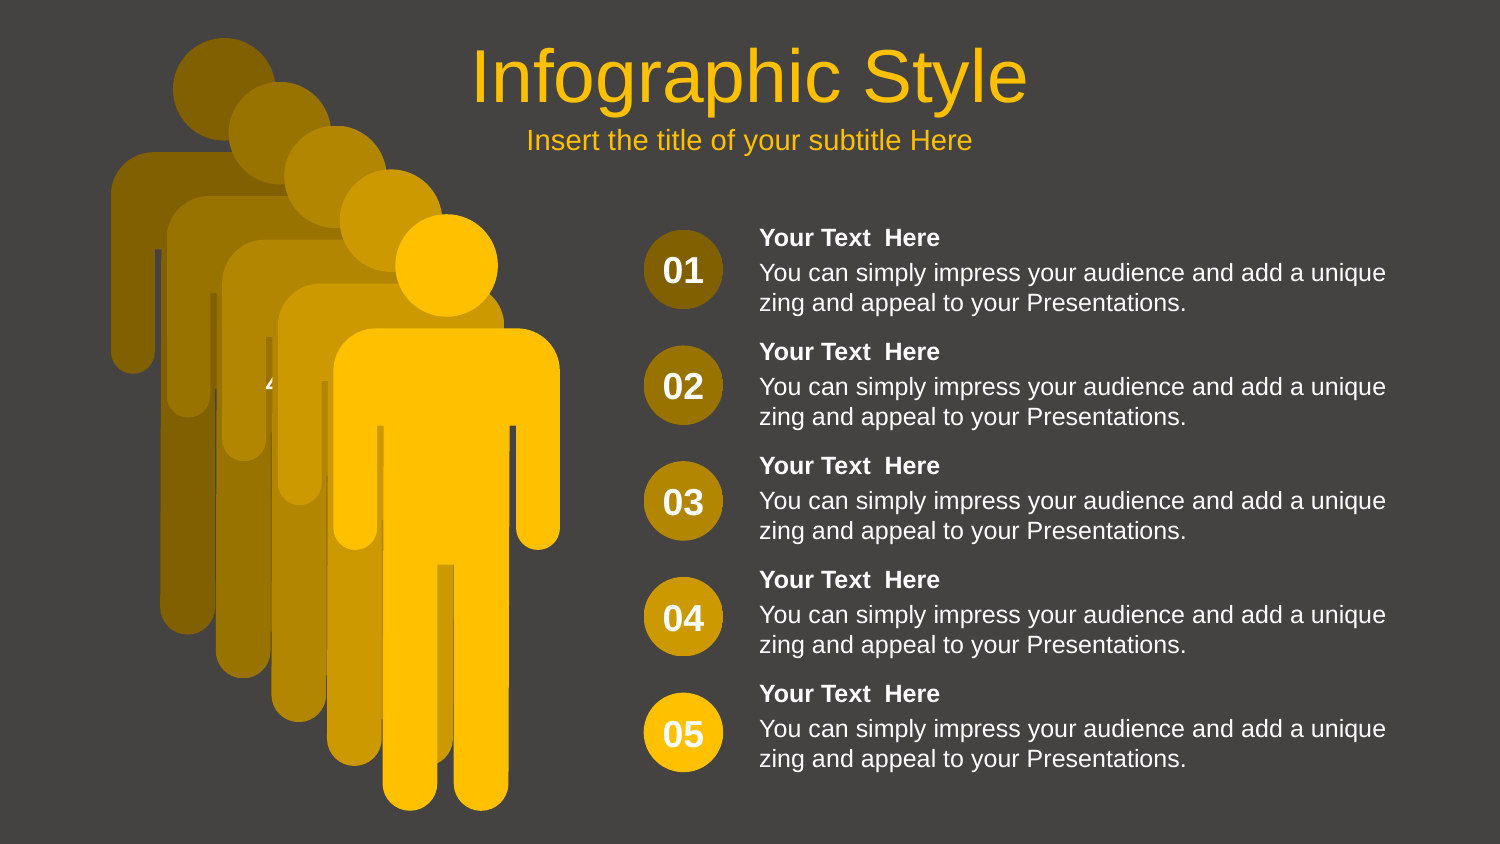

Infographic Style

-40

Insert the title of your subtitle Here
Your Text  Here
You can simply impress your audience and add a unique zing and appeal to your Presentations.

01
Your Text  Here
You can simply impress your audience and add a unique zing and appeal to your Presentations.

02
Your Text  Here
You can simply impress your audience and add a unique zing and appeal to your Presentations.

03
Your Text  Here
You can simply impress your audience and add a unique zing and appeal to your Presentations.

04
Your Text  Here
You can simply impress your audience and add a unique zing and appeal to your Presentations.

05